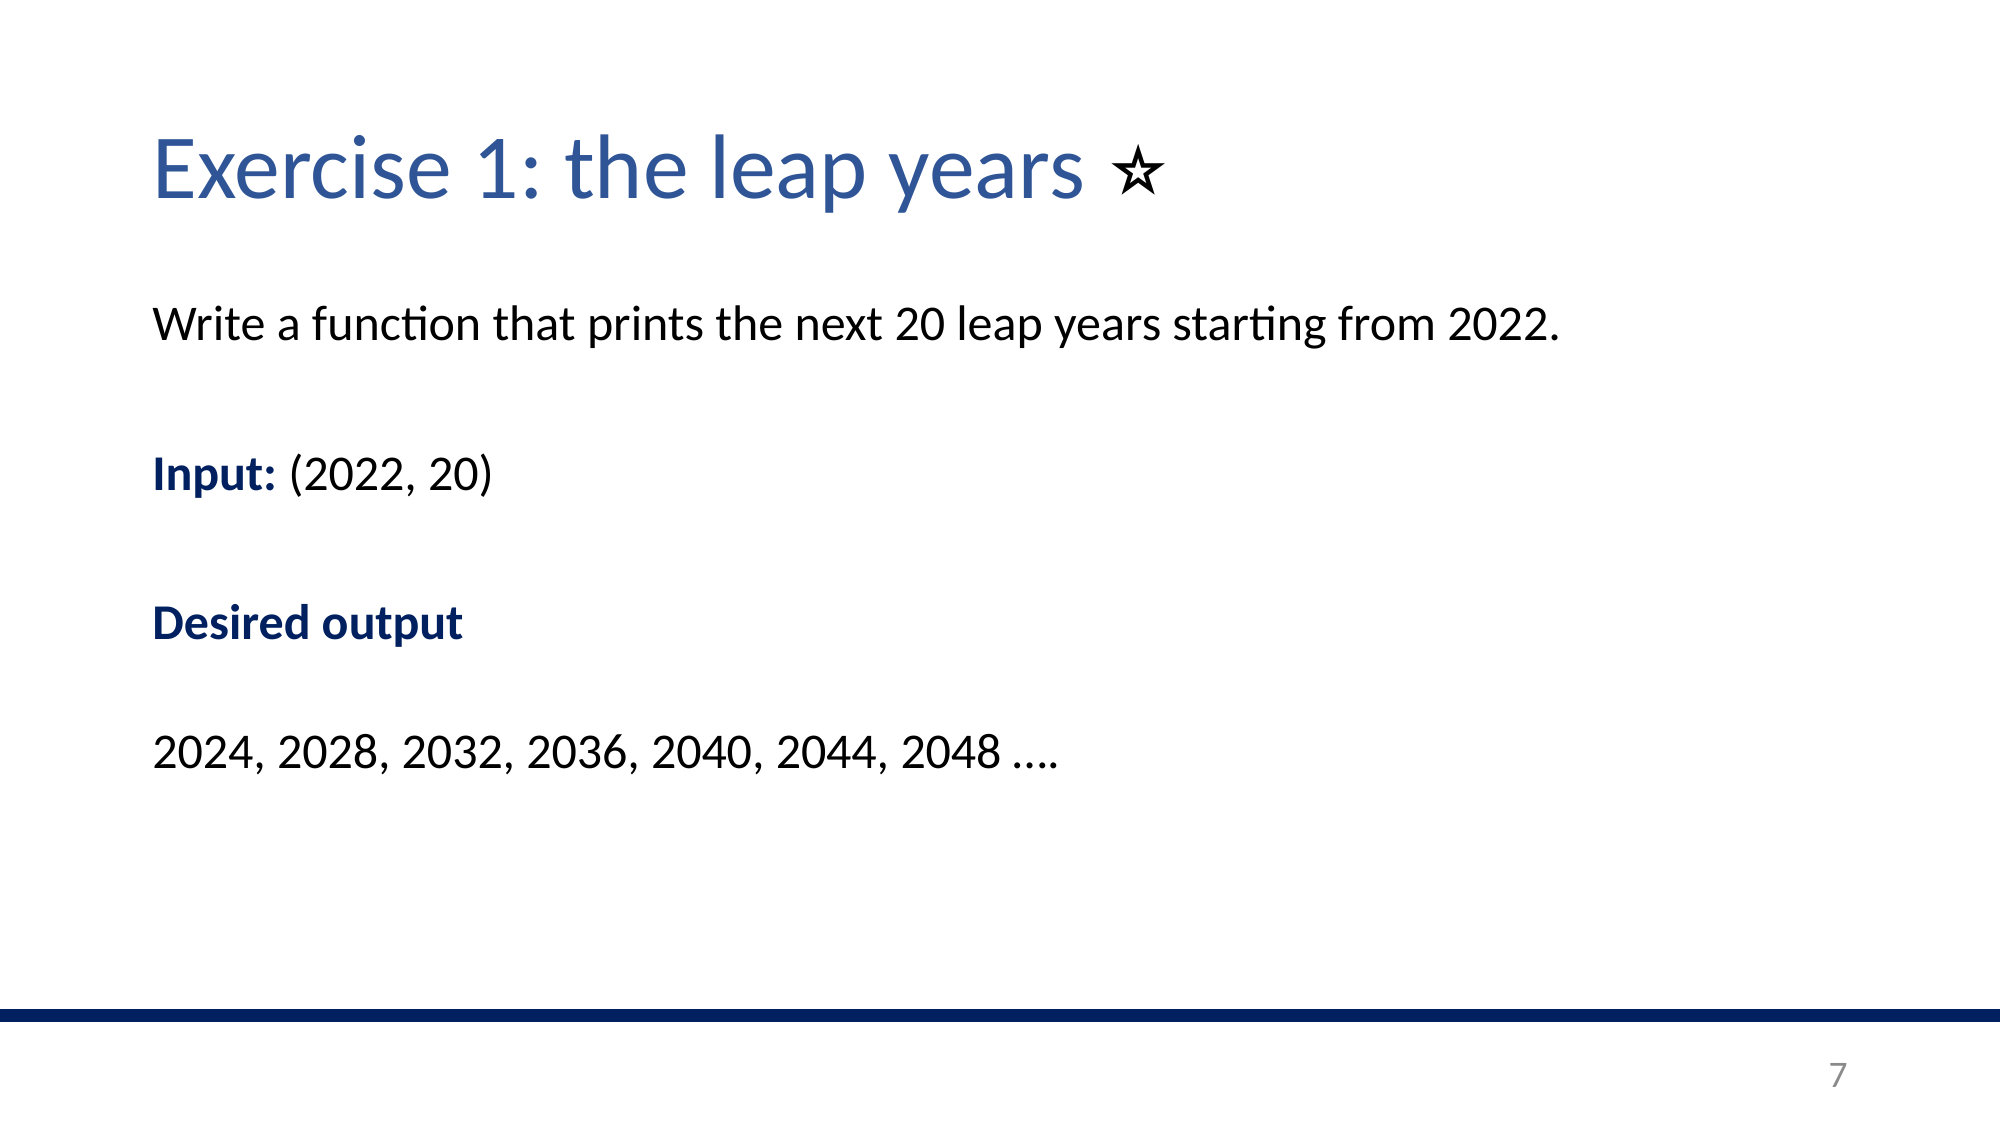

# Exercise 1: the leap years ⭐️
Write a function that prints the next 20 leap years starting from 2022.

Input: (2022, 20)

Desired output
2024, 2028, 2032, 2036, 2040, 2044, 2048 ….

7